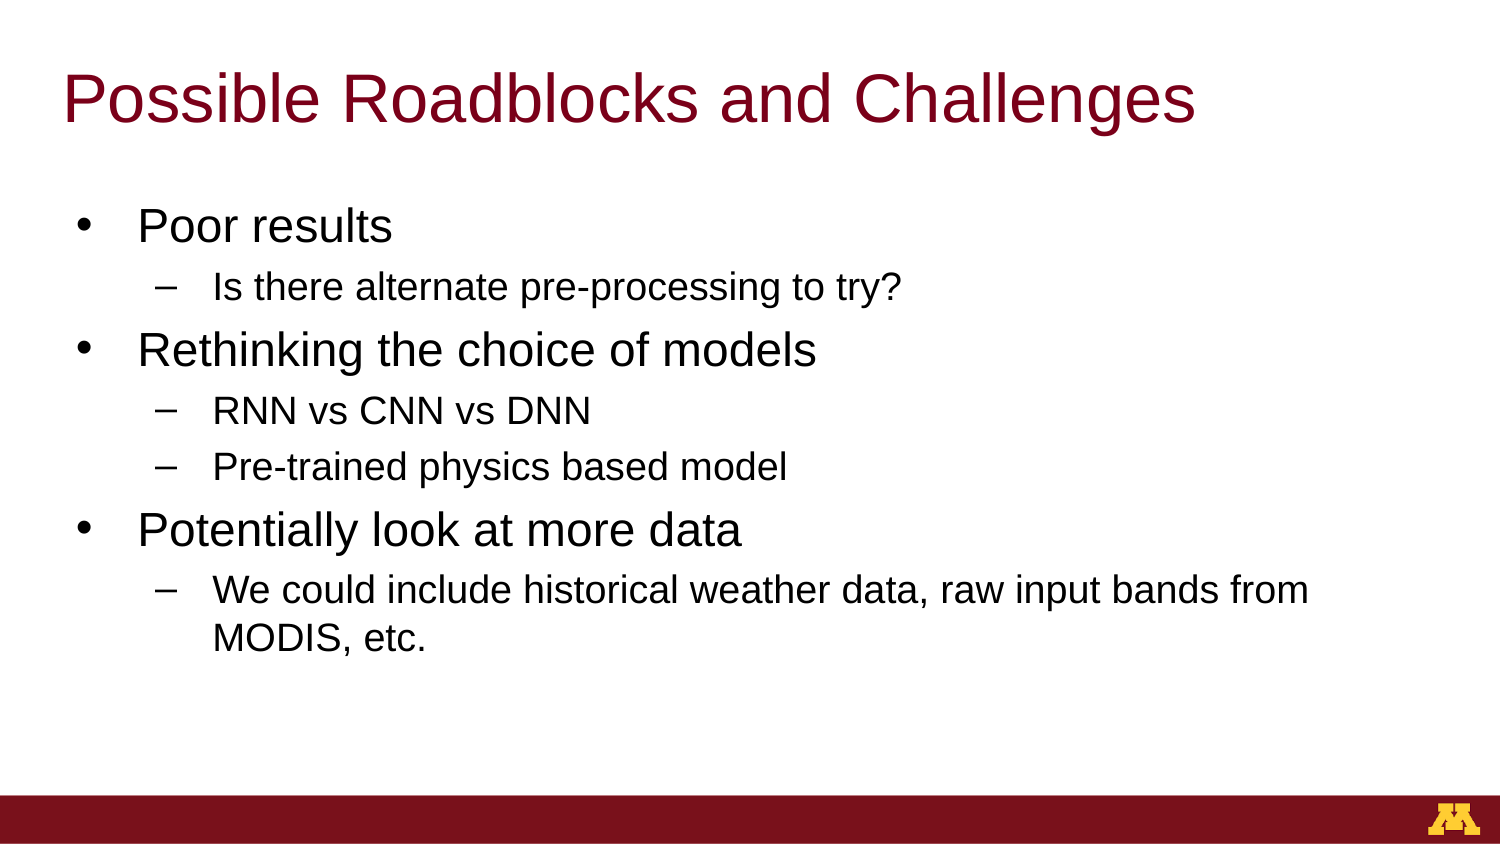

# Possible Roadblocks and Challenges
Poor results
Is there alternate pre-processing to try?
Rethinking the choice of models
RNN vs CNN vs DNN
Pre-trained physics based model
Potentially look at more data
We could include historical weather data, raw input bands from MODIS, etc.